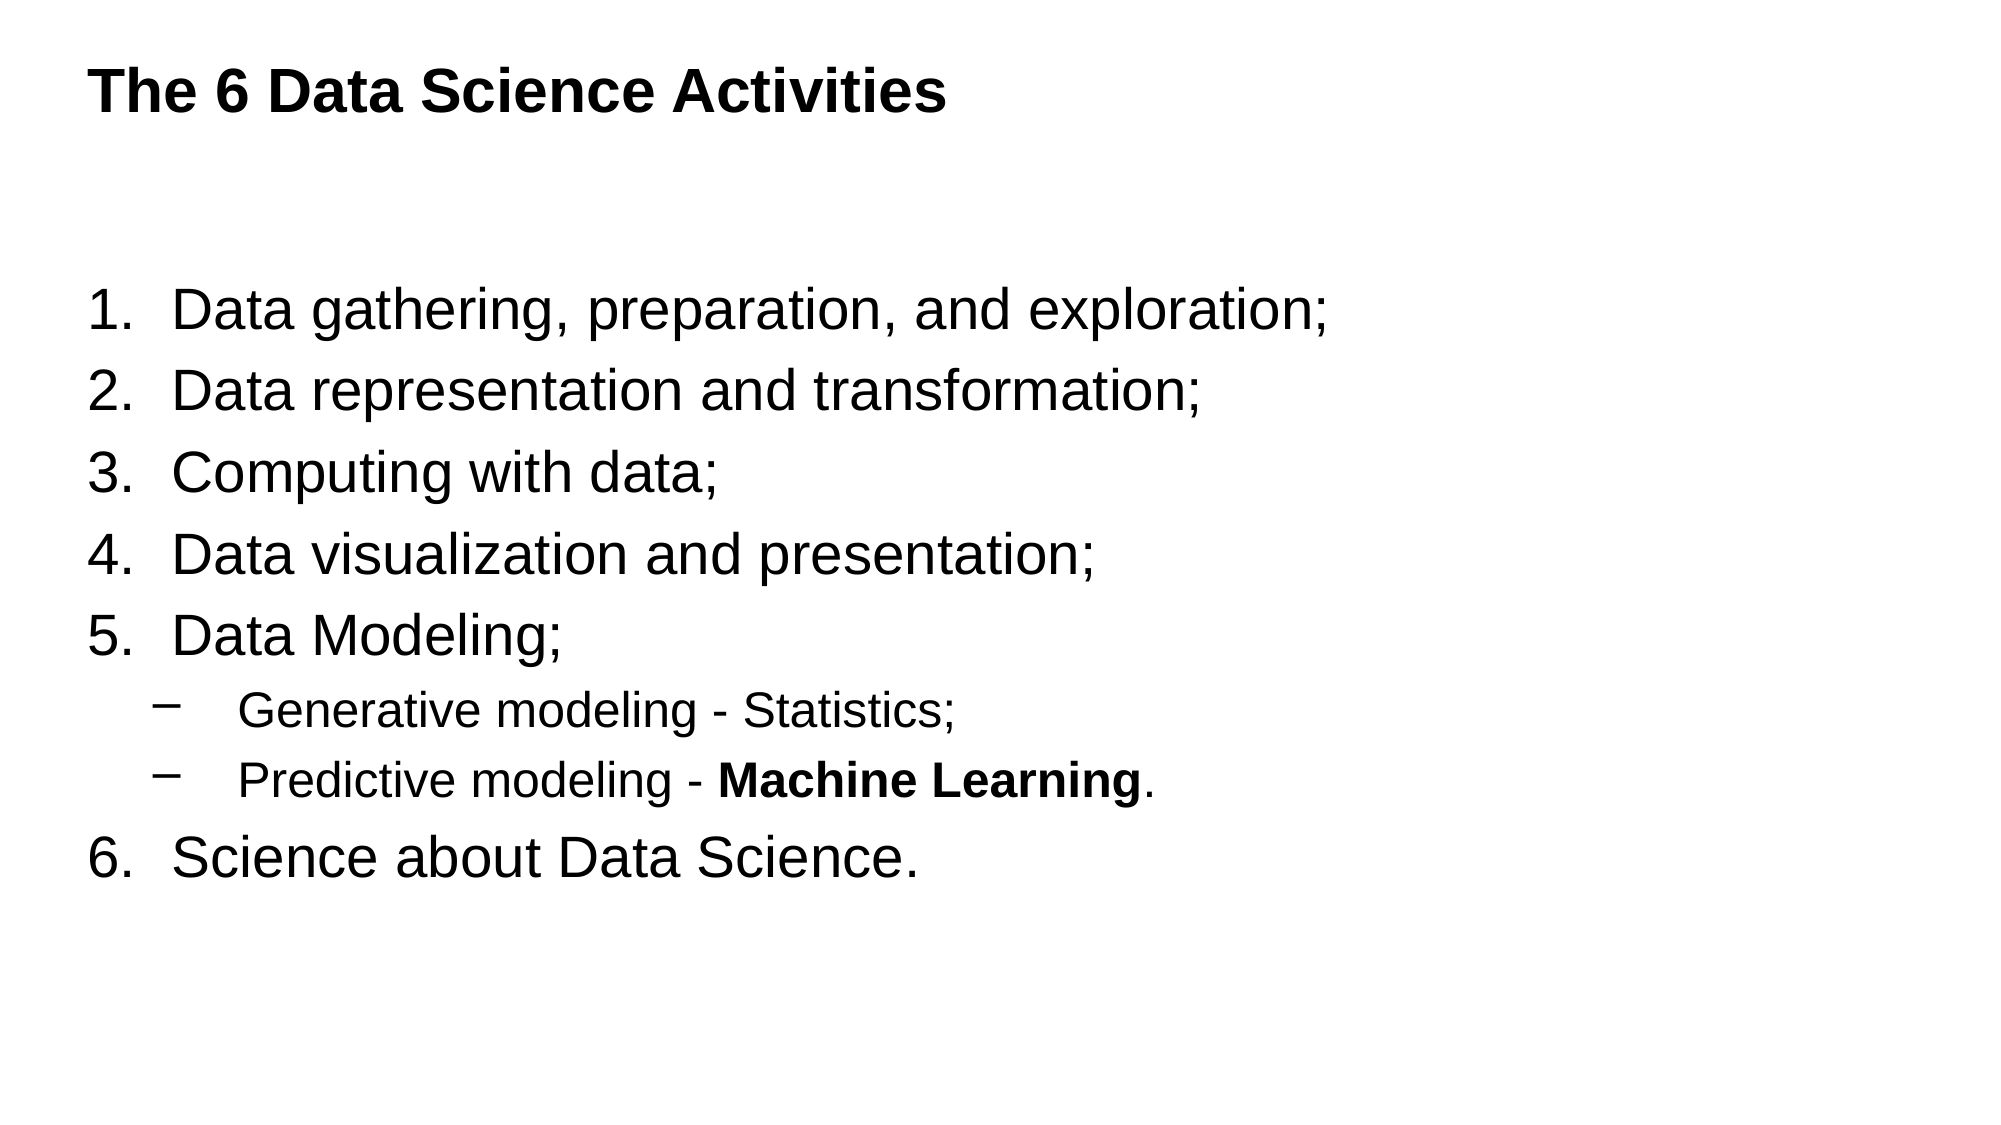

# The 6 Data Science Activities
Data gathering, preparation, and exploration;
Data representation and transformation;
Computing with data;
Data visualization and presentation;
Data Modeling;
Generative modeling - Statistics;
Predictive modeling - Machine Learning.
Science about Data Science.